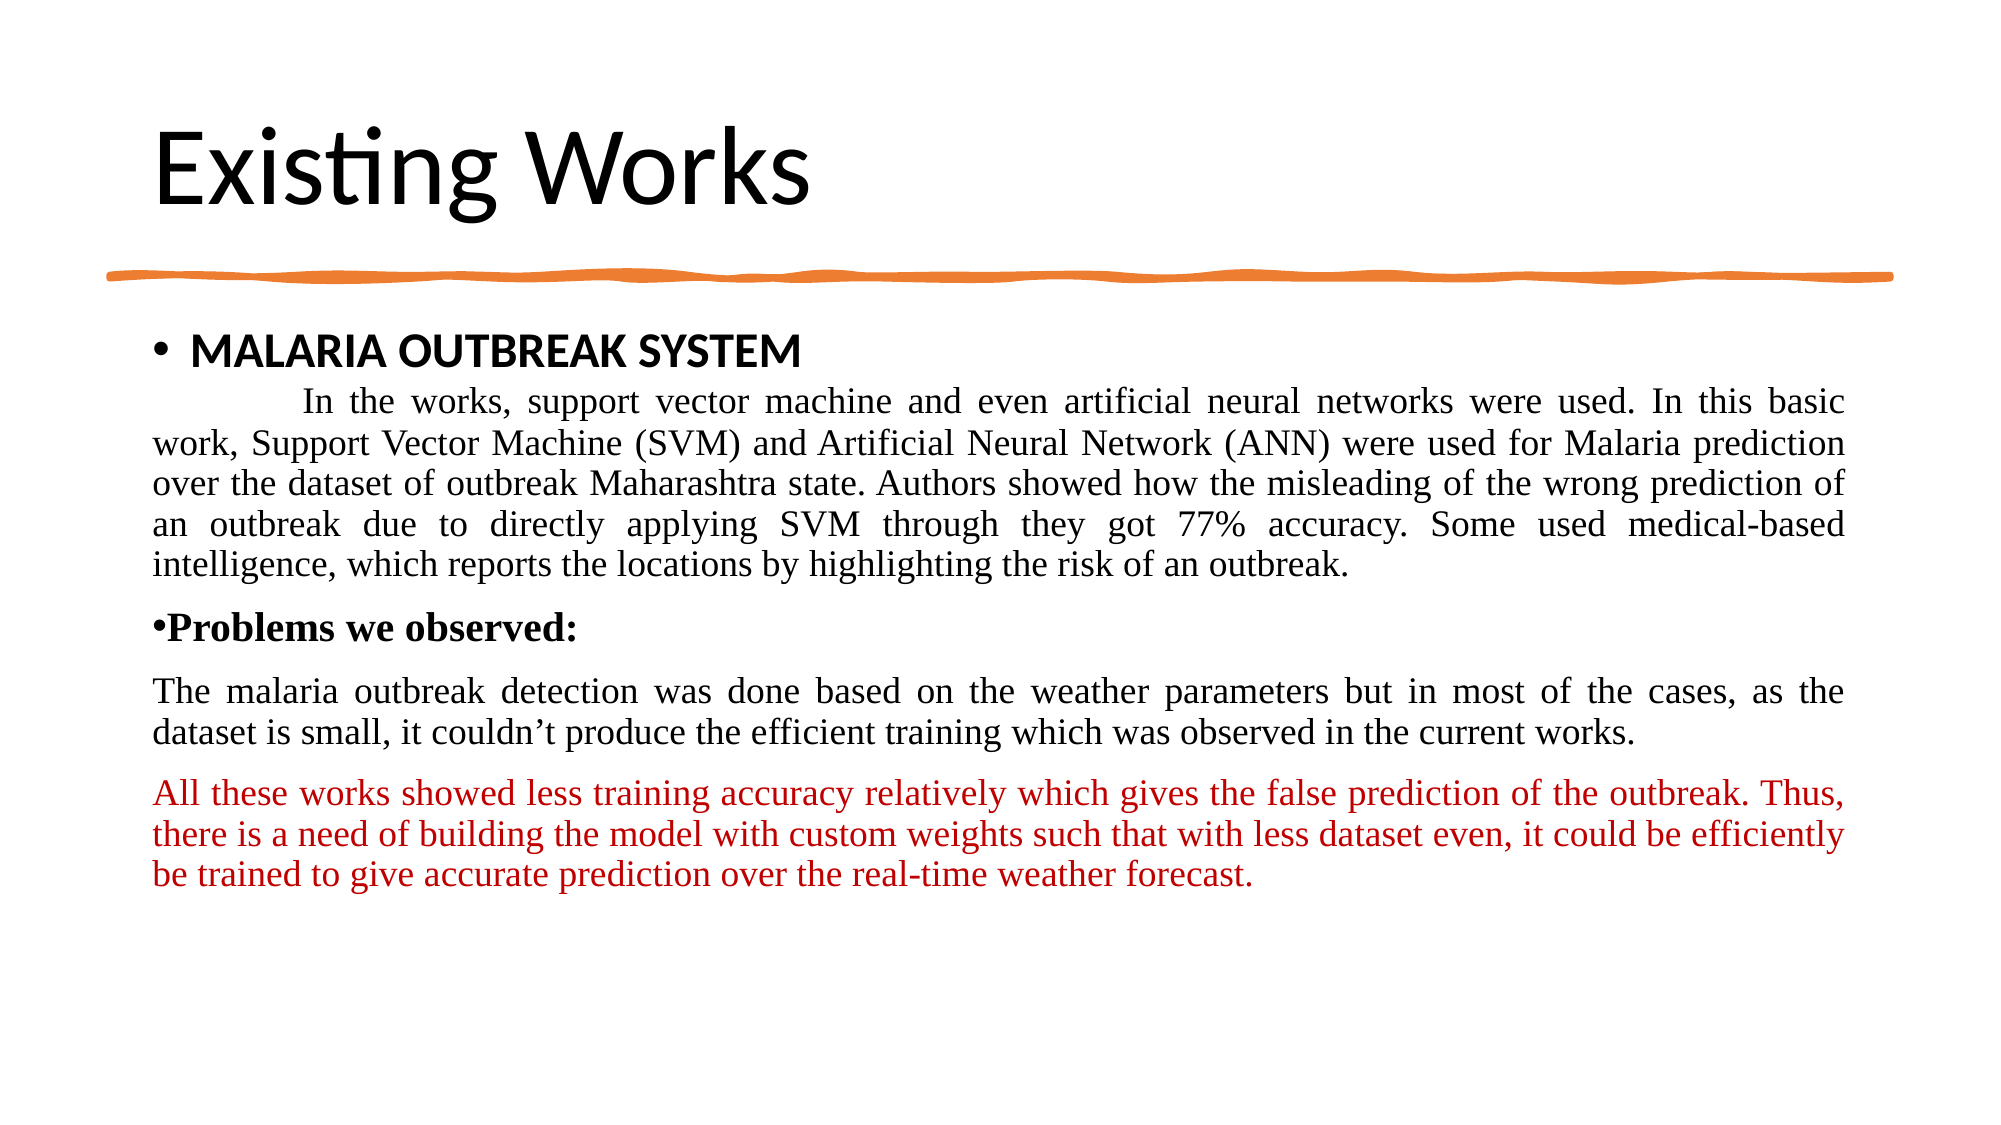

# Existing Works

MALARIA OUTBREAK SYSTEM
	In the works, support vector machine and even artificial neural networks were used. In this basic work, Support Vector Machine (SVM) and Artificial Neural Network (ANN) were used for Malaria prediction over the dataset of outbreak Maharashtra state. Authors showed how the misleading of the wrong prediction of an outbreak due to directly applying SVM through they got 77% accuracy. Some used medical-based intelligence, which reports the locations by highlighting the risk of an outbreak.
Problems we observed:
The malaria outbreak detection was done based on the weather parameters but in most of the cases, as the dataset is small, it couldn’t produce the efficient training which was observed in the current works.
All these works showed less training accuracy relatively which gives the false prediction of the outbreak. Thus, there is a need of building the model with custom weights such that with less dataset even, it could be efficiently be trained to give accurate prediction over the real-time weather forecast.